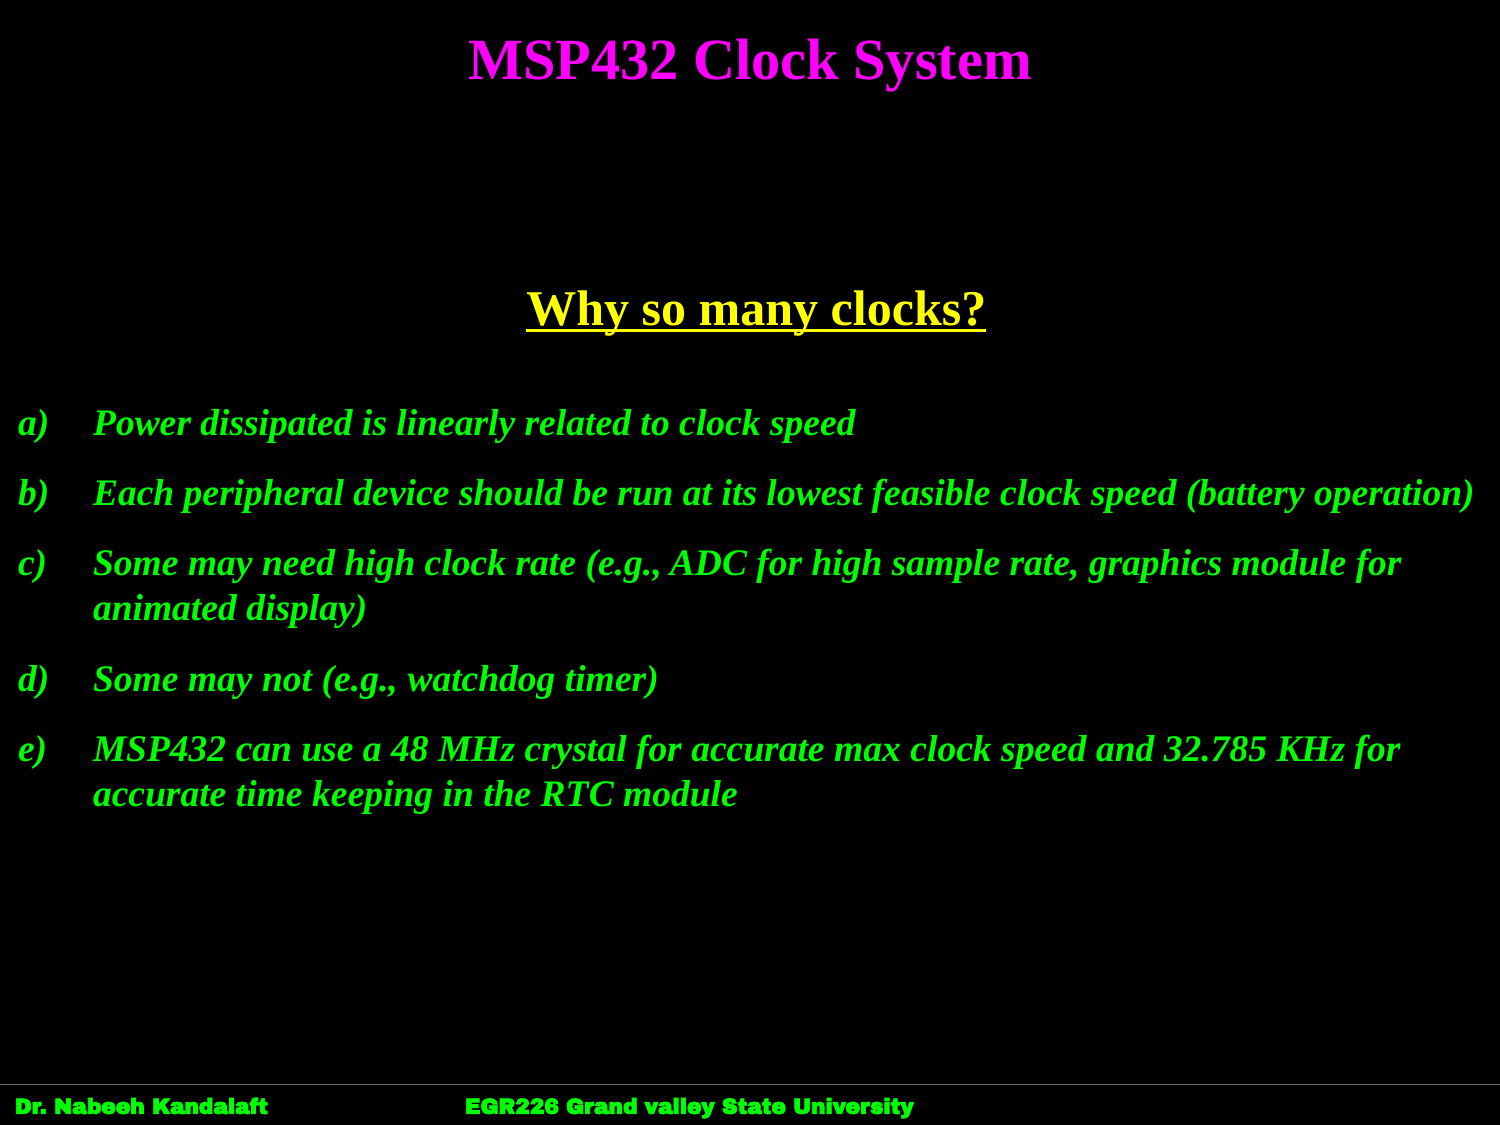

# MSP432 Clock System
Why so many clocks?

Power dissipated is linearly related to clock speed
Each peripheral device should be run at its lowest feasible clock speed (battery operation)
Some may need high clock rate (e.g., ADC for high sample rate, graphics module for animated display)
Some may not (e.g., watchdog timer)
MSP432 can use a 48 MHz crystal for accurate max clock speed and 32.785 KHz for accurate time keeping in the RTC module
Dr. Nabeeh Kandalaft		EGR226 Grand valley State University